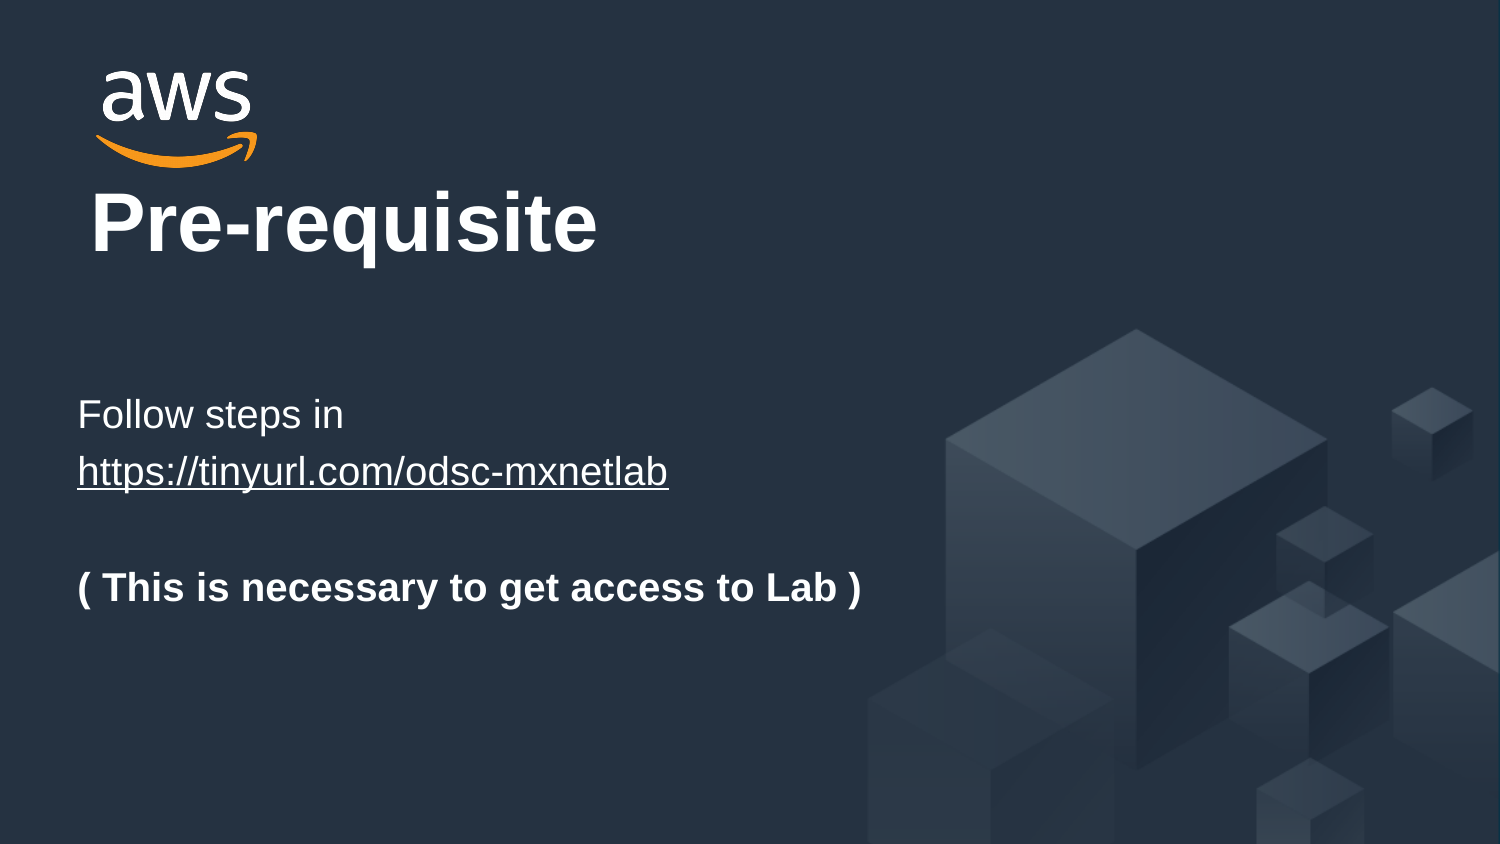

Pre-requisite
Follow steps in
https://tinyurl.com/odsc-mxnetlab

( This is necessary to get access to Lab )